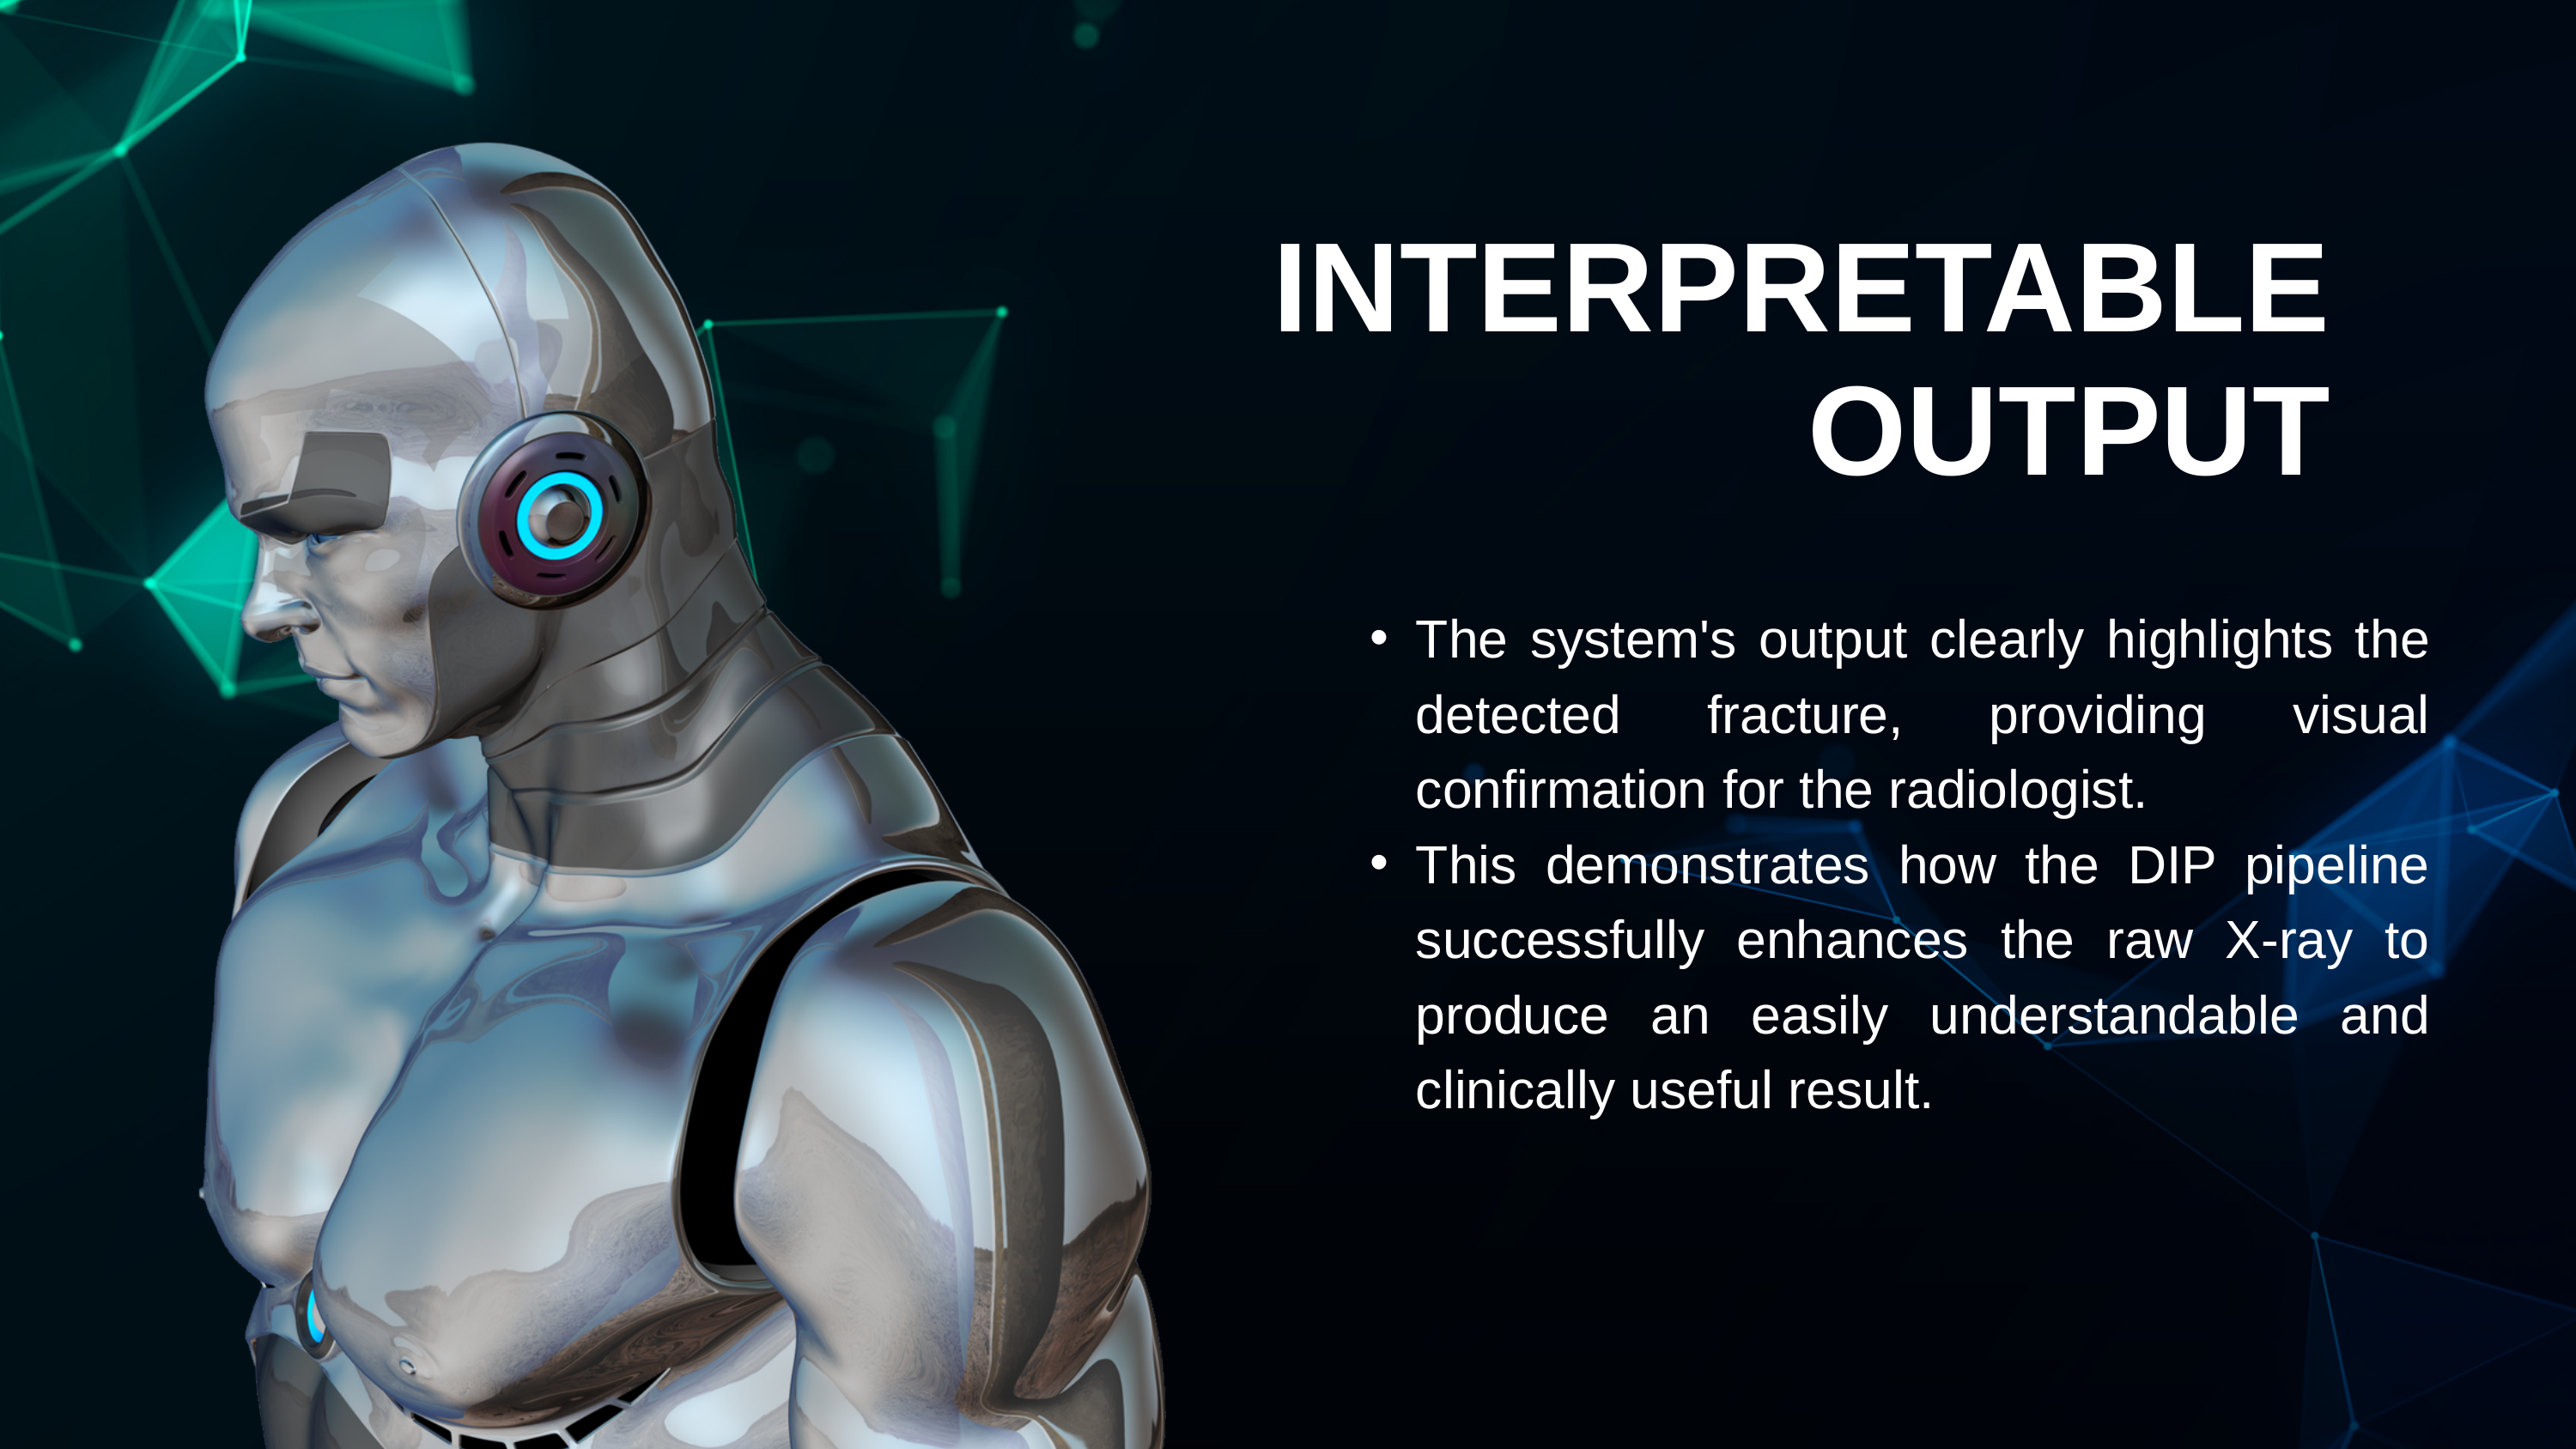

INTERPRETABLE OUTPUT
The system's output clearly highlights the detected fracture, providing visual confirmation for the radiologist.
This demonstrates how the DIP pipeline successfully enhances the raw X-ray to produce an easily understandable and clinically useful result.